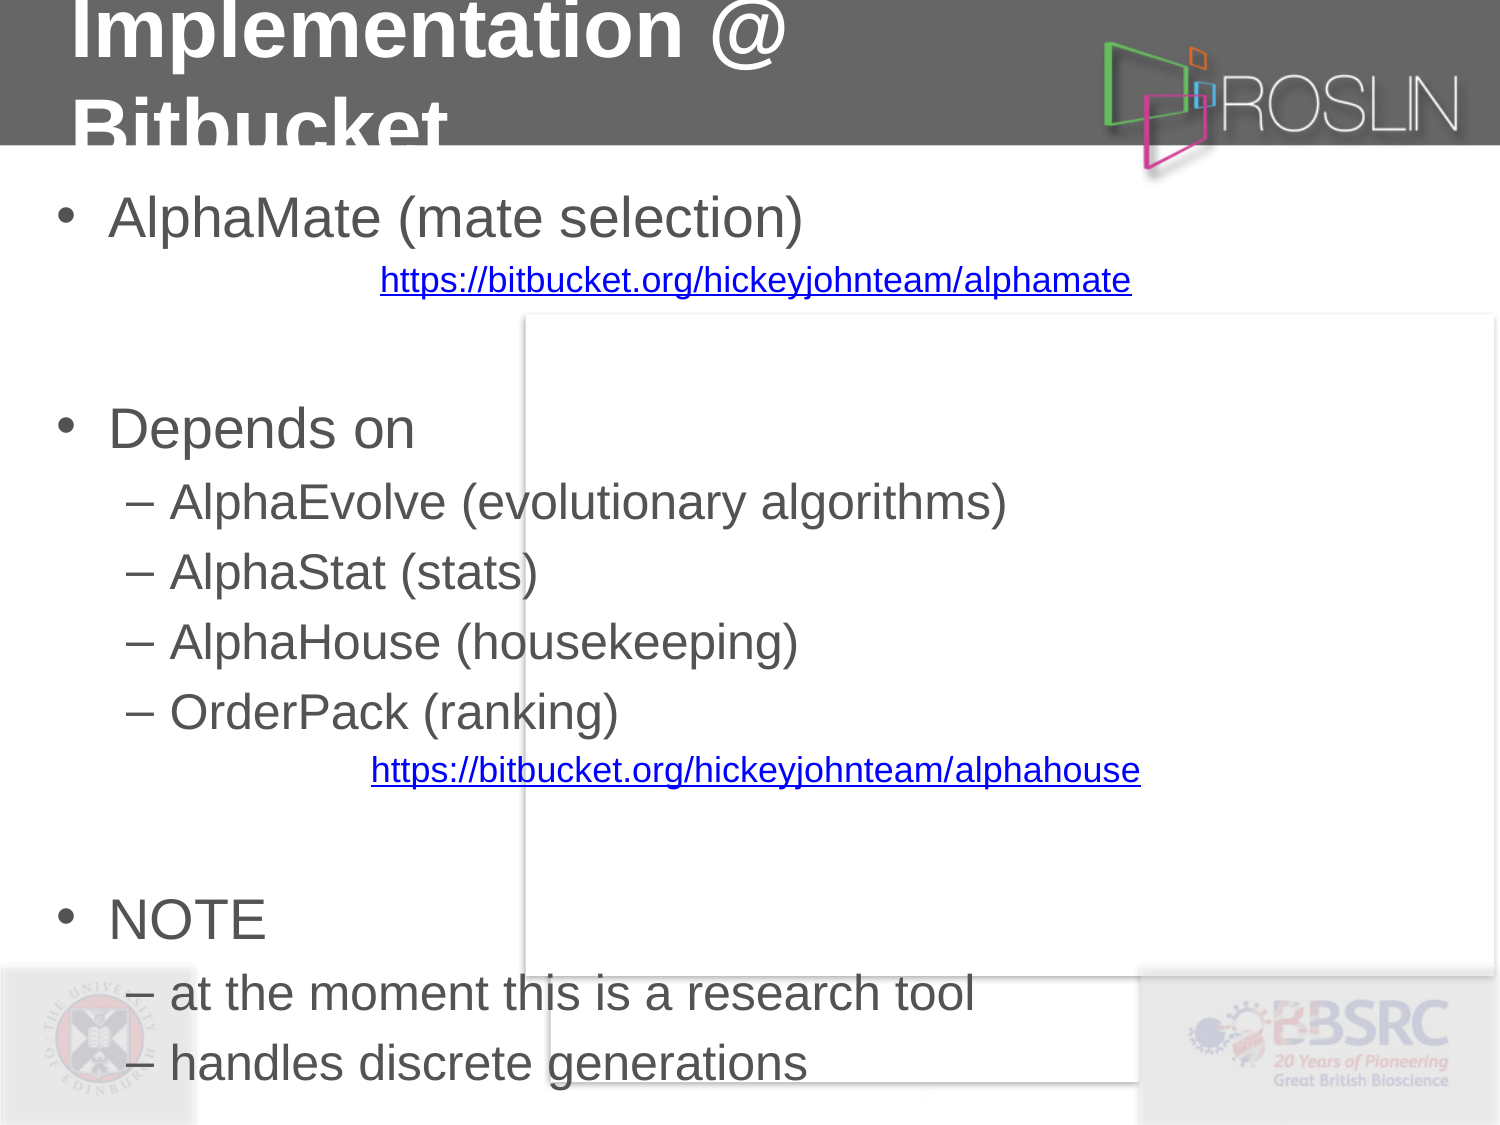

# Implementation @ Bitbucket
AlphaMate (mate selection)
https://bitbucket.org/hickeyjohnteam/alphamate

Depends on
AlphaEvolve (evolutionary algorithms)
AlphaStat (stats)
AlphaHouse (housekeeping)
OrderPack (ranking)
https://bitbucket.org/hickeyjohnteam/alphahouse

NOTE
at the moment this is a research tool
handles discrete generations